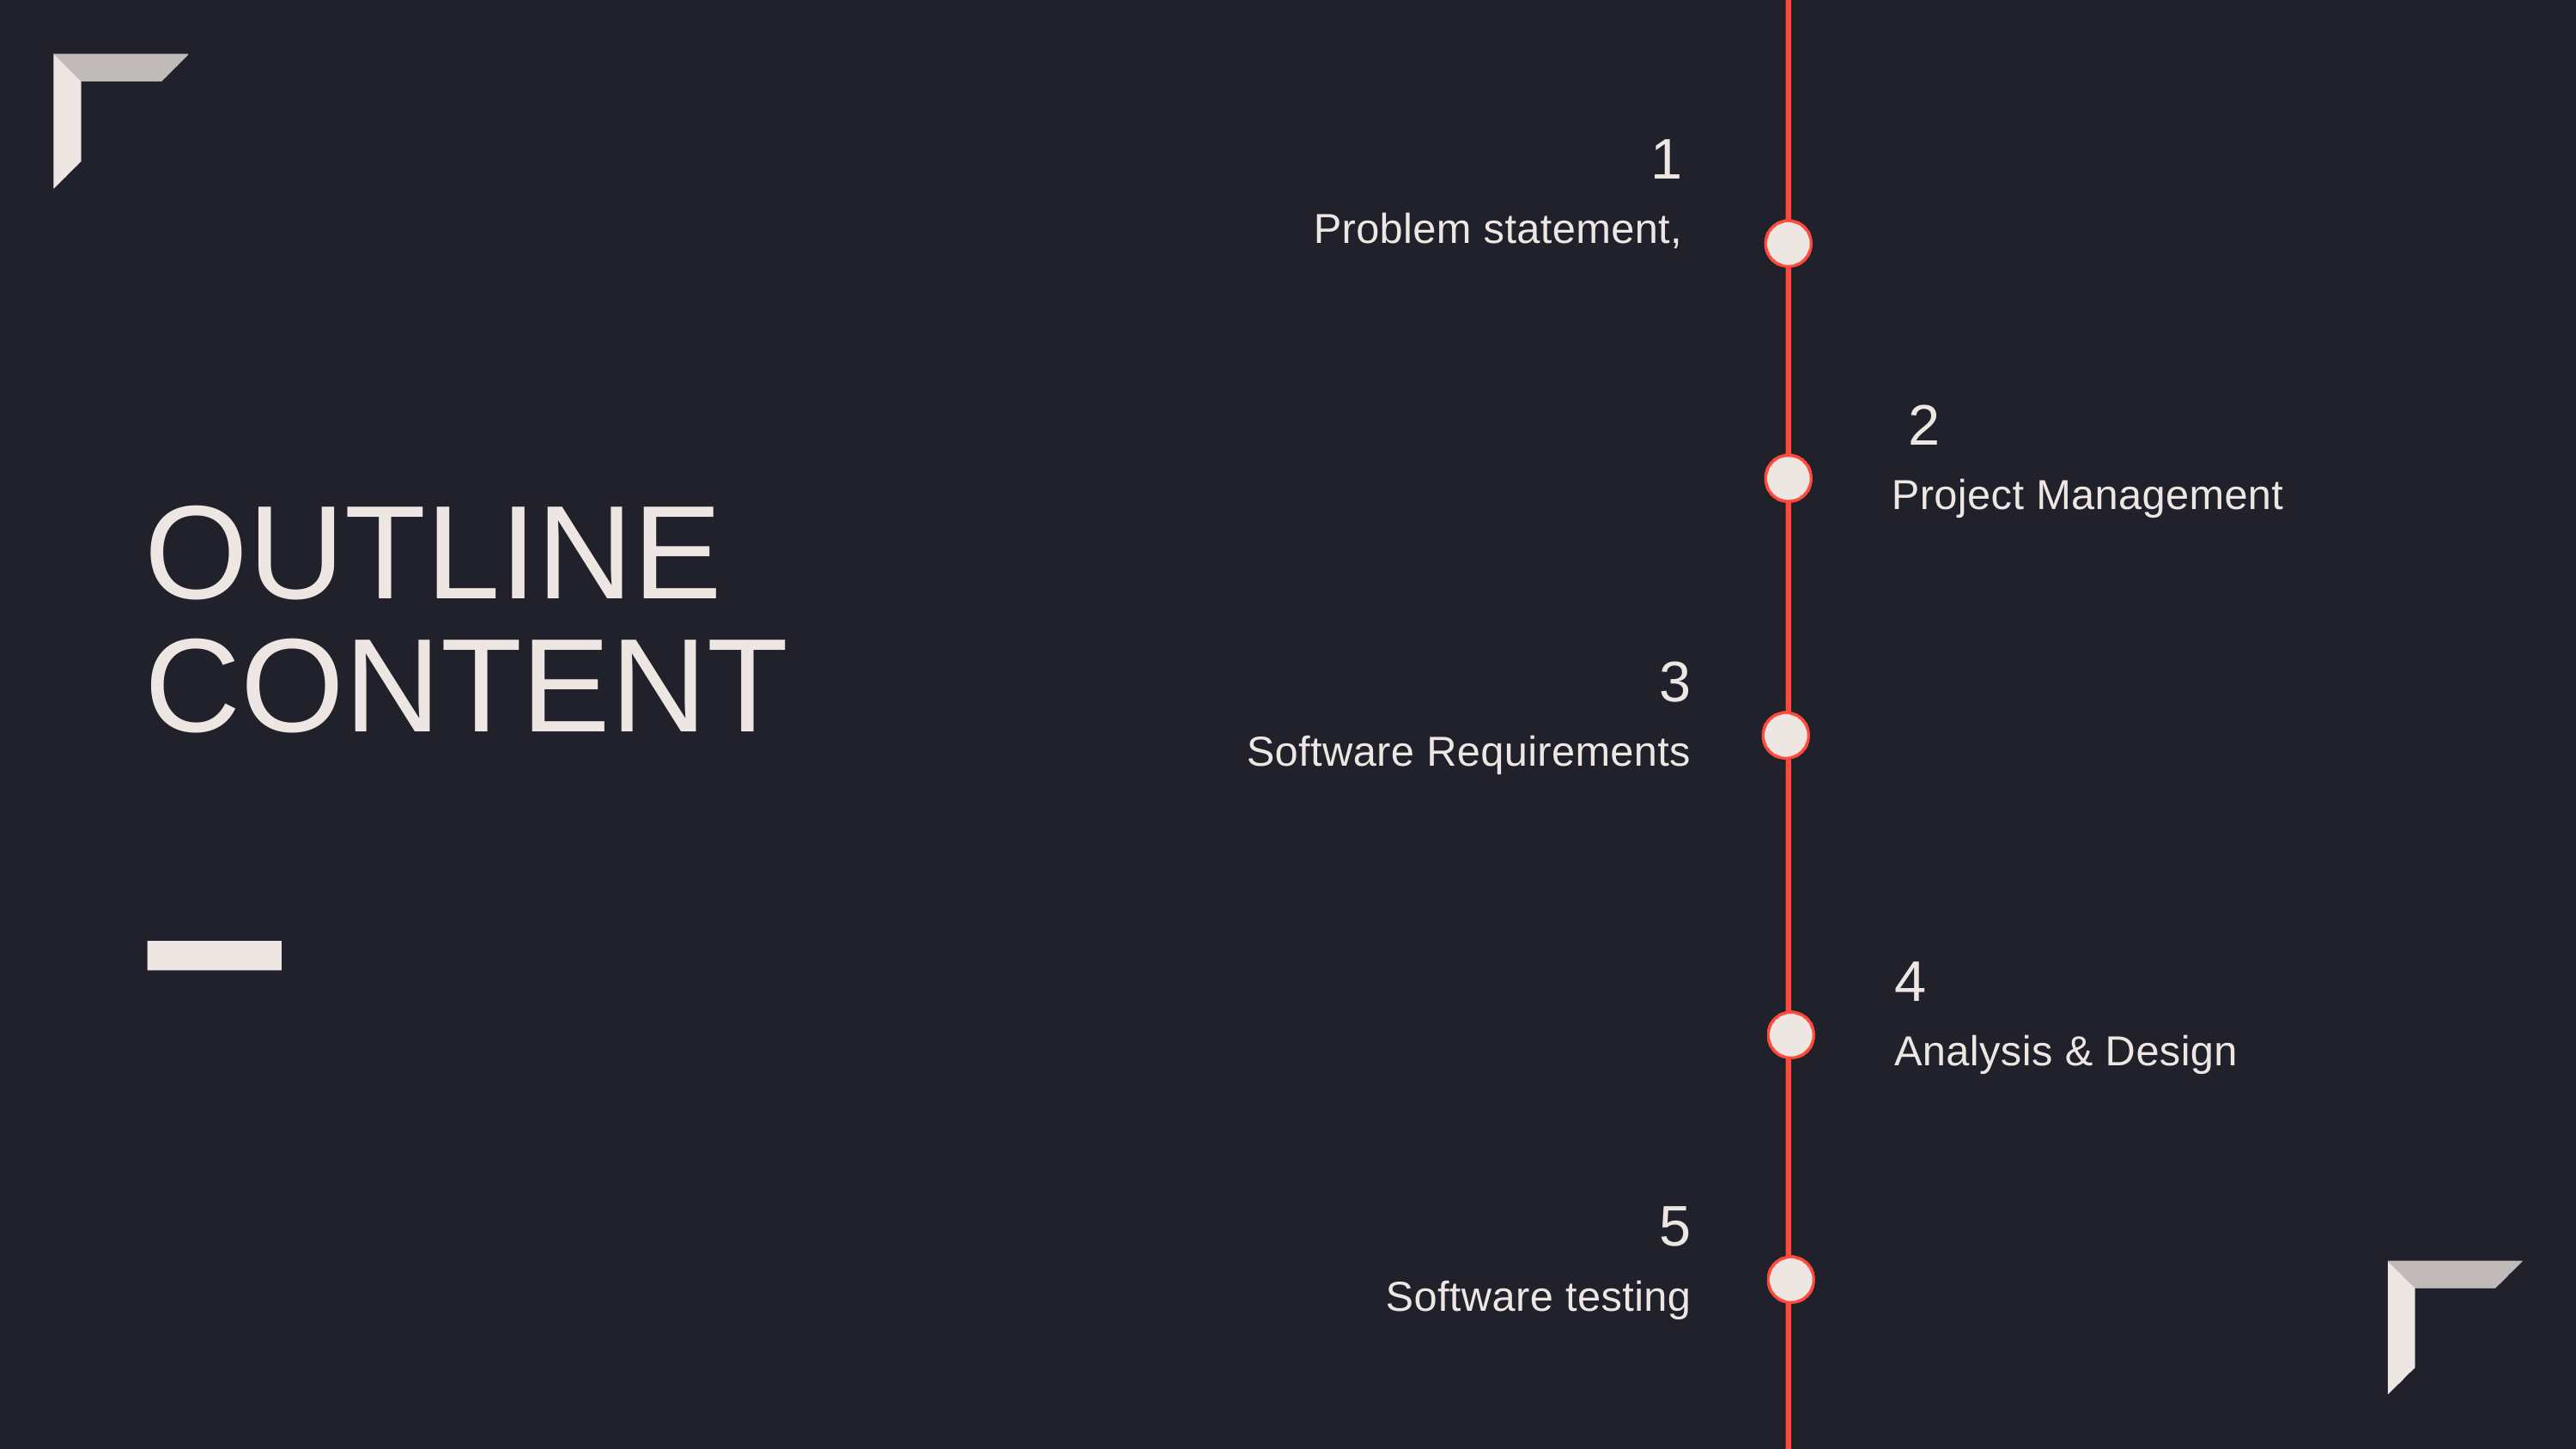

1
Problem statement,

 2
Project Management

OUTLINE CONTENT

 3
Software Requirements

4
Analysis & Design

5
Software testing